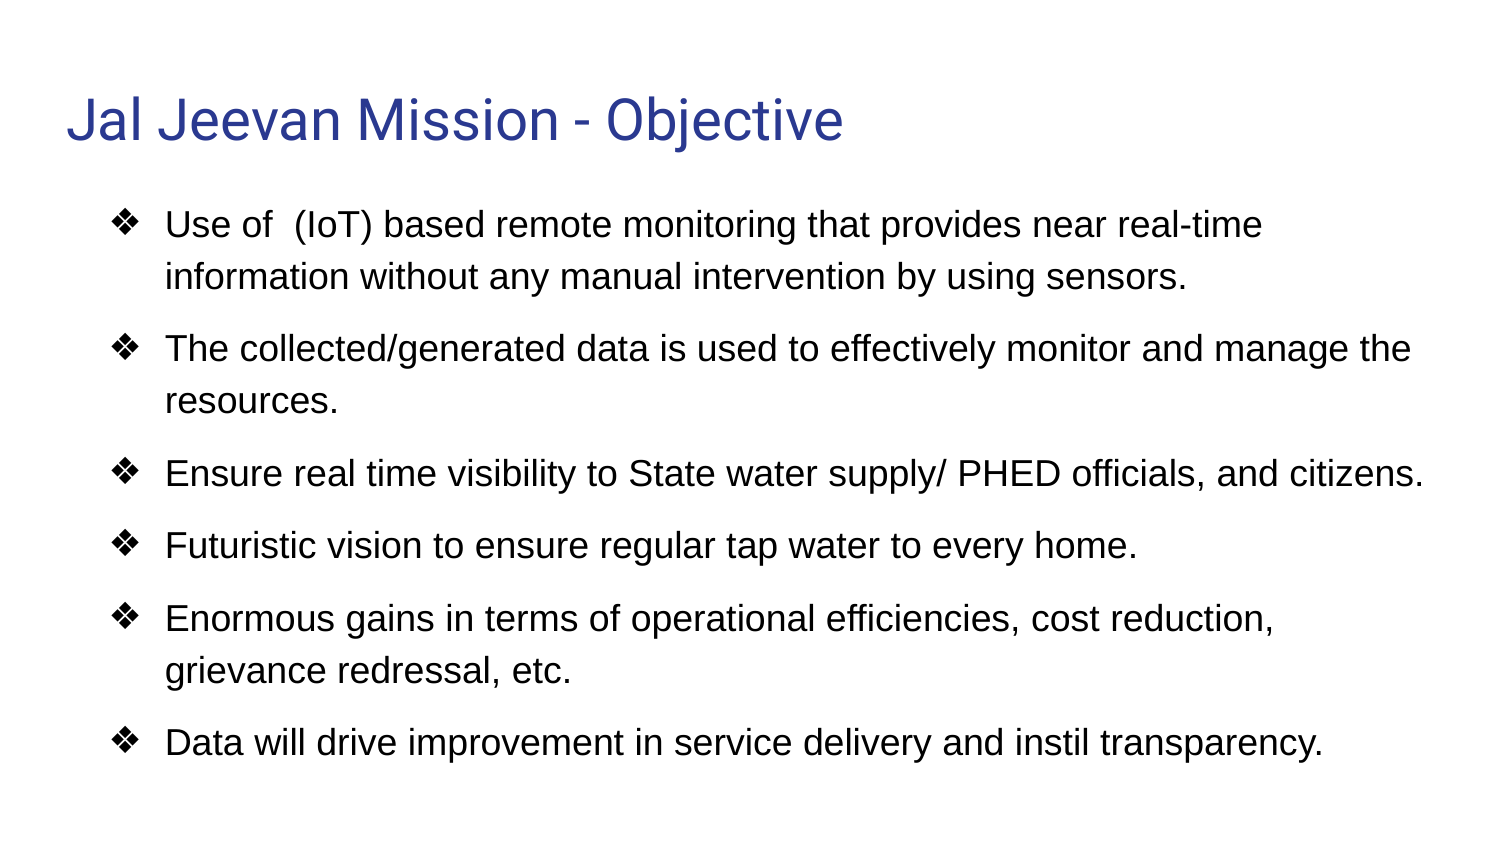

# Jal Jeevan Mission - Objective
Use of  (IoT) based remote monitoring that provides near real-time information without any manual intervention by using sensors.
The collected/generated data is used to effectively monitor and manage the resources.
Ensure real time visibility to State water supply/ PHED officials, and citizens.
Futuristic vision to ensure regular tap water to every home.
Enormous gains in terms of operational efficiencies, cost reduction, grievance redressal, etc.
Data will drive improvement in service delivery and instil transparency.